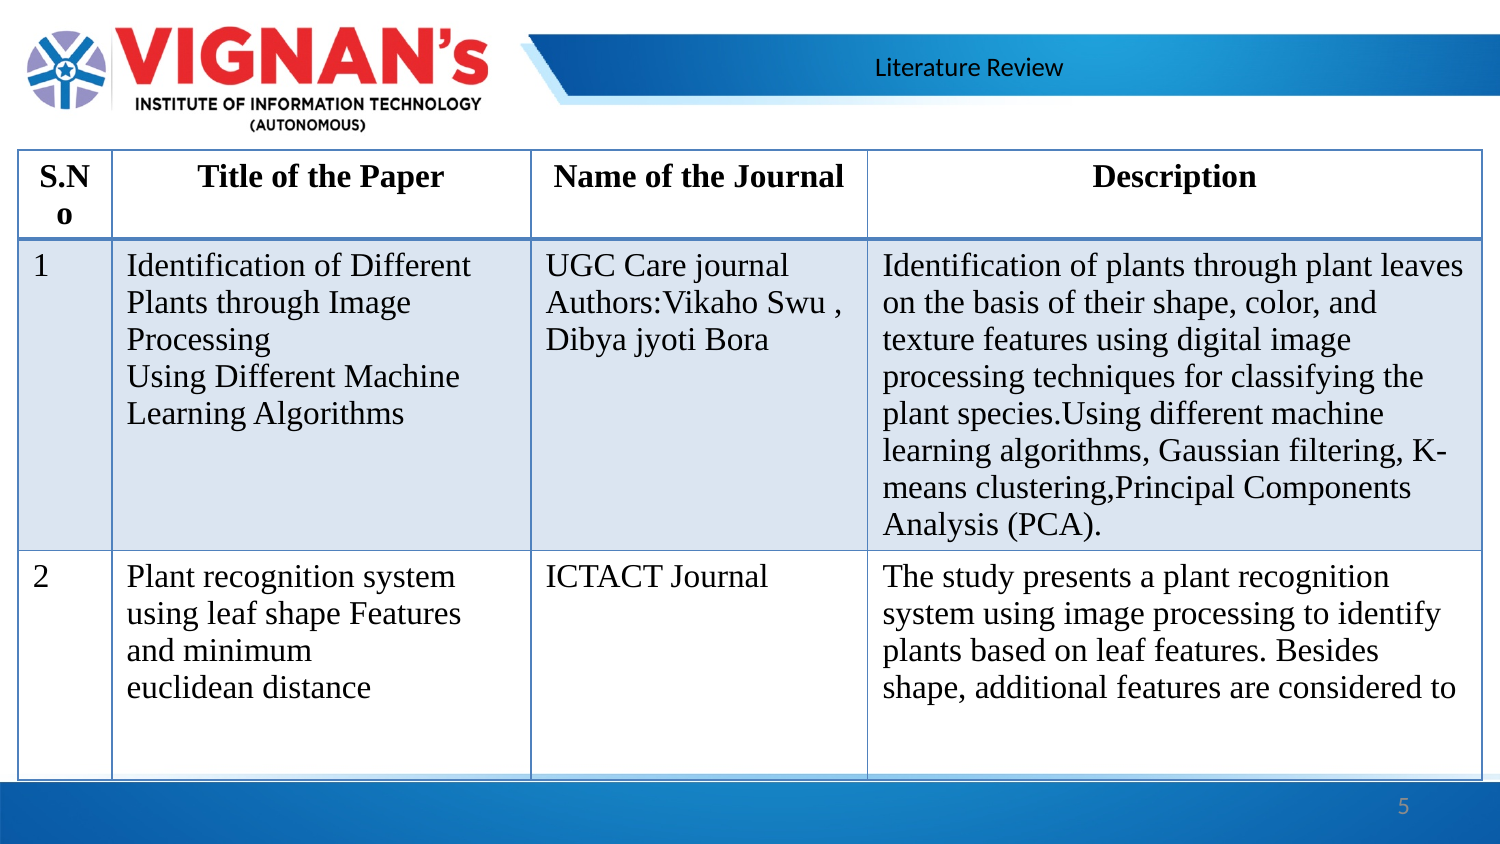

# Literature Review
| S.No | Title of the Paper | Name of the Journal | Description |
| --- | --- | --- | --- |
| 1 | Identification of Different Plants through Image Processing Using Different Machine Learning Algorithms | UGC Care journal Authors:Vikaho Swu , Dibya jyoti Bora | Identification of plants through plant leaves on the basis of their shape, color, and texture features using digital image processing techniques for classifying the plant species.Using different machine learning algorithms, Gaussian filtering, K-means clustering,Principal Components Analysis (PCA). |
| 2 | Plant recognition system using leaf shape Features and minimum euclidean distance | ICTACT Journal | The study presents a plant recognition system using image processing to identify plants based on leaf features. Besides shape, additional features are considered to |
5